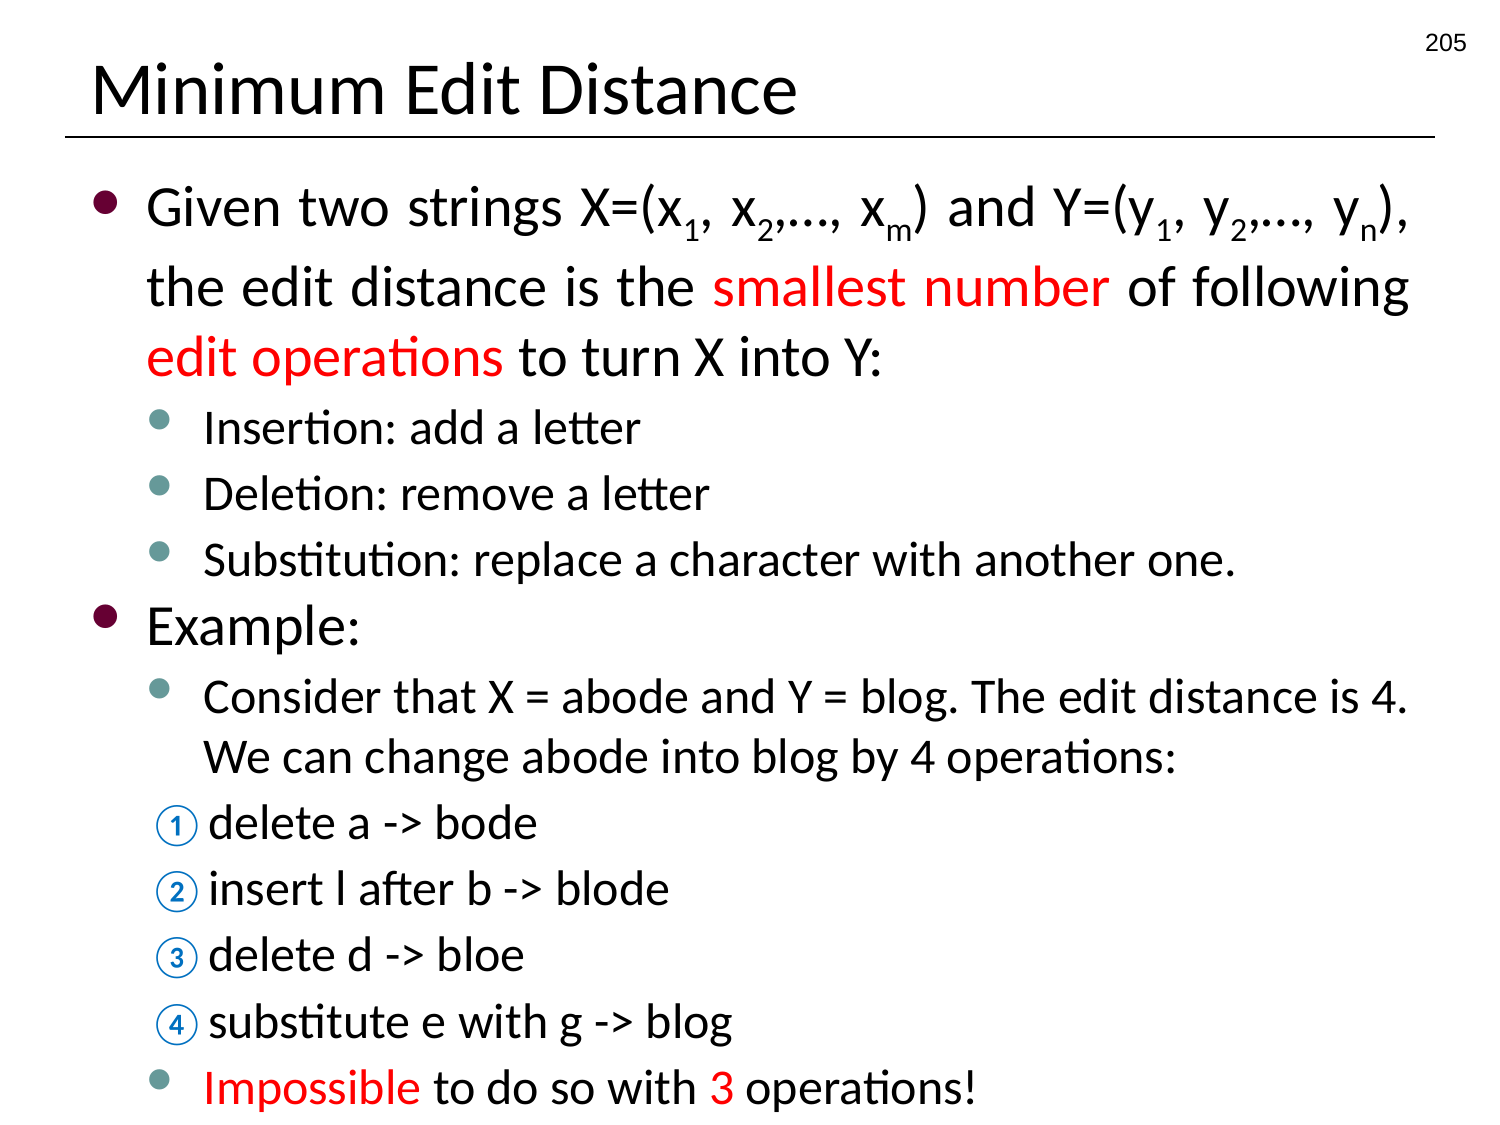

205
# Minimum Edit Distance
Given two strings X=(x1, x2,…, xm) and Y=(y1, y2,…, yn), the edit distance is the smallest number of following edit operations to turn X into Y:
Insertion: add a letter
Deletion: remove a letter
Substitution: replace a character with another one.
Example:
Consider that X = abode and Y = blog. The edit distance is 4. We can change abode into blog by 4 operations:
delete a -> bode
insert l after b -> blode
delete d -> bloe
substitute e with g -> blog
Impossible to do so with 3 operations!